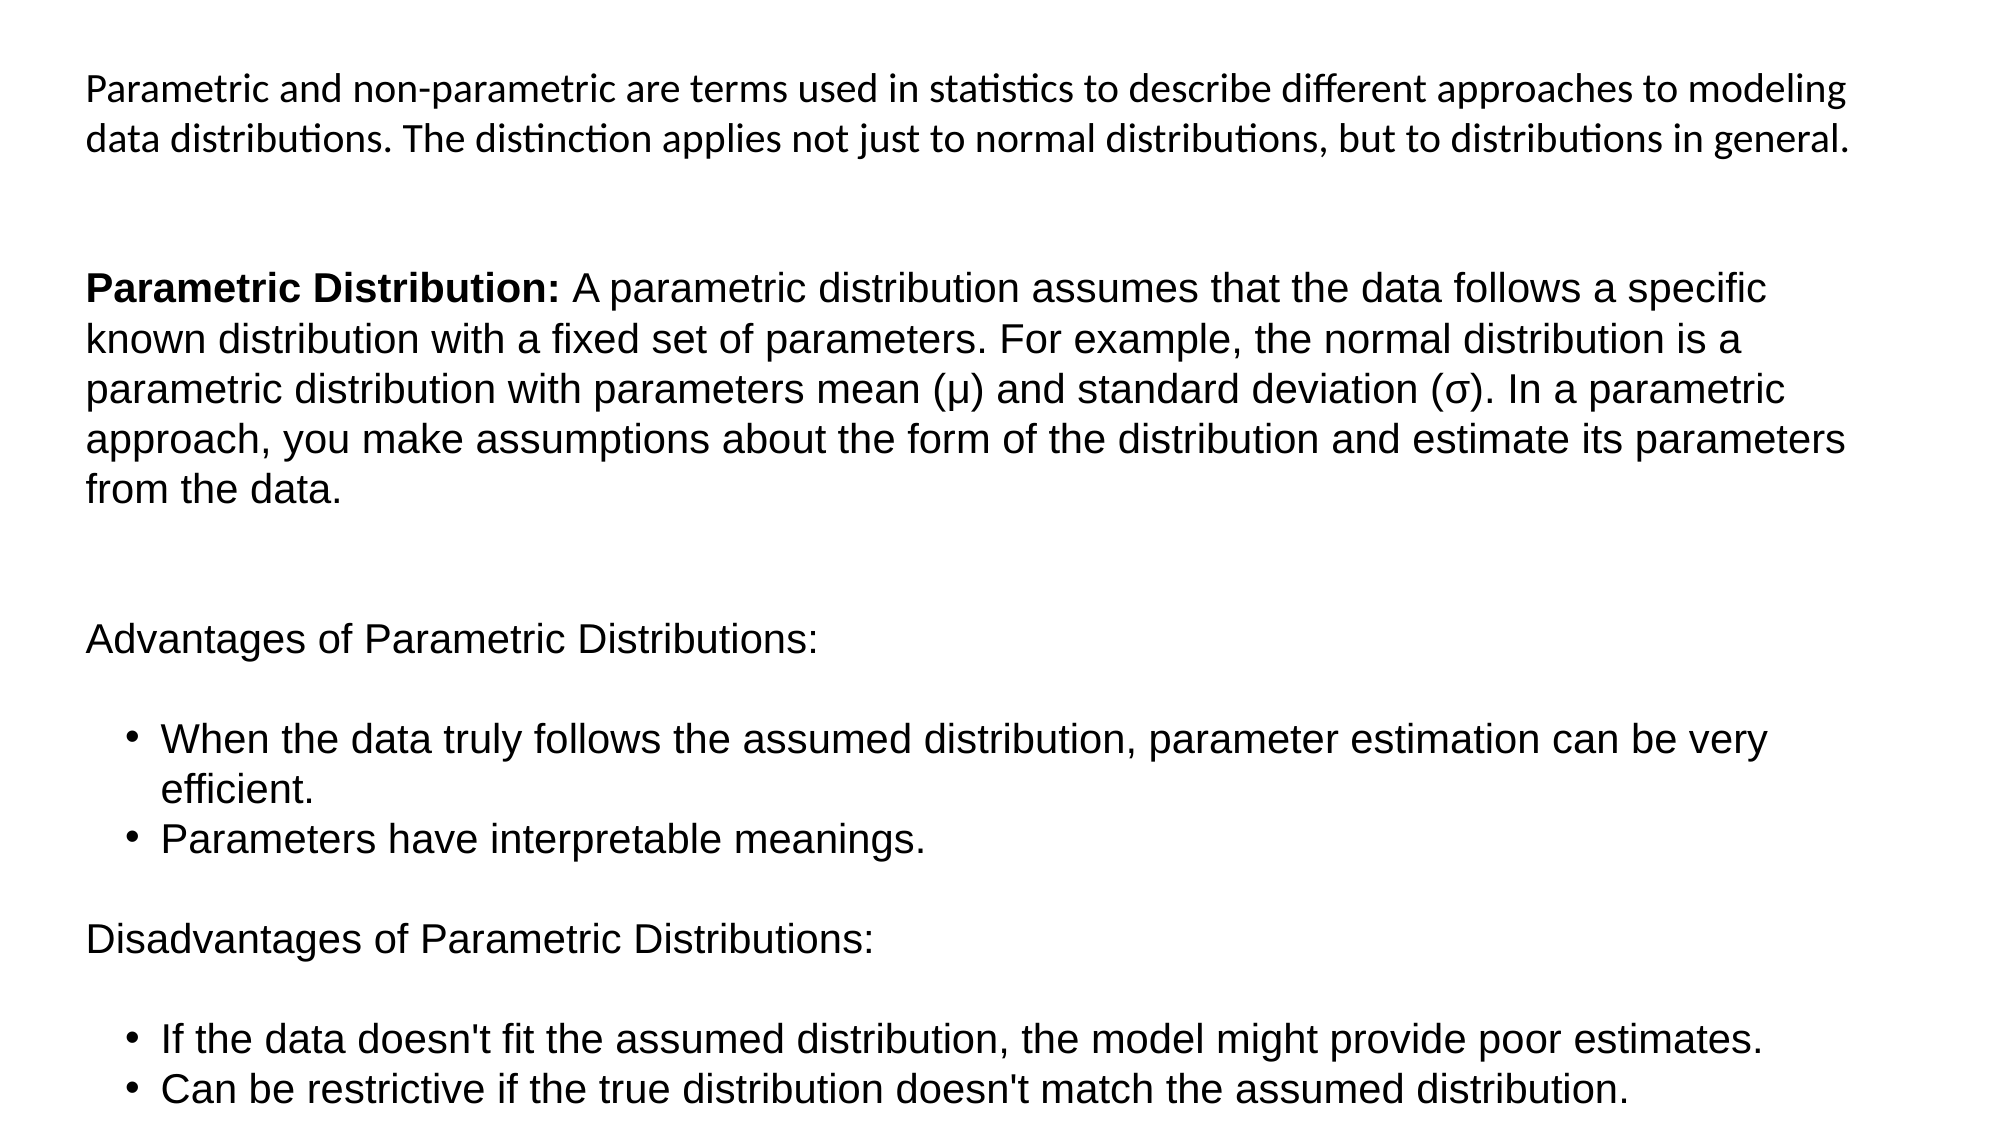

Parametric and non-parametric are terms used in statistics to describe different approaches to modeling data distributions. The distinction applies not just to normal distributions, but to distributions in general.

Parametric Distribution: A parametric distribution assumes that the data follows a specific known distribution with a fixed set of parameters. For example, the normal distribution is a parametric distribution with parameters mean (μ) and standard deviation (σ). In a parametric approach, you make assumptions about the form of the distribution and estimate its parameters from the data.

Advantages of Parametric Distributions:

When the data truly follows the assumed distribution, parameter estimation can be very efficient.
Parameters have interpretable meanings.

Disadvantages of Parametric Distributions:

If the data doesn't fit the assumed distribution, the model might provide poor estimates.
Can be restrictive if the true distribution doesn't match the assumed distribution.